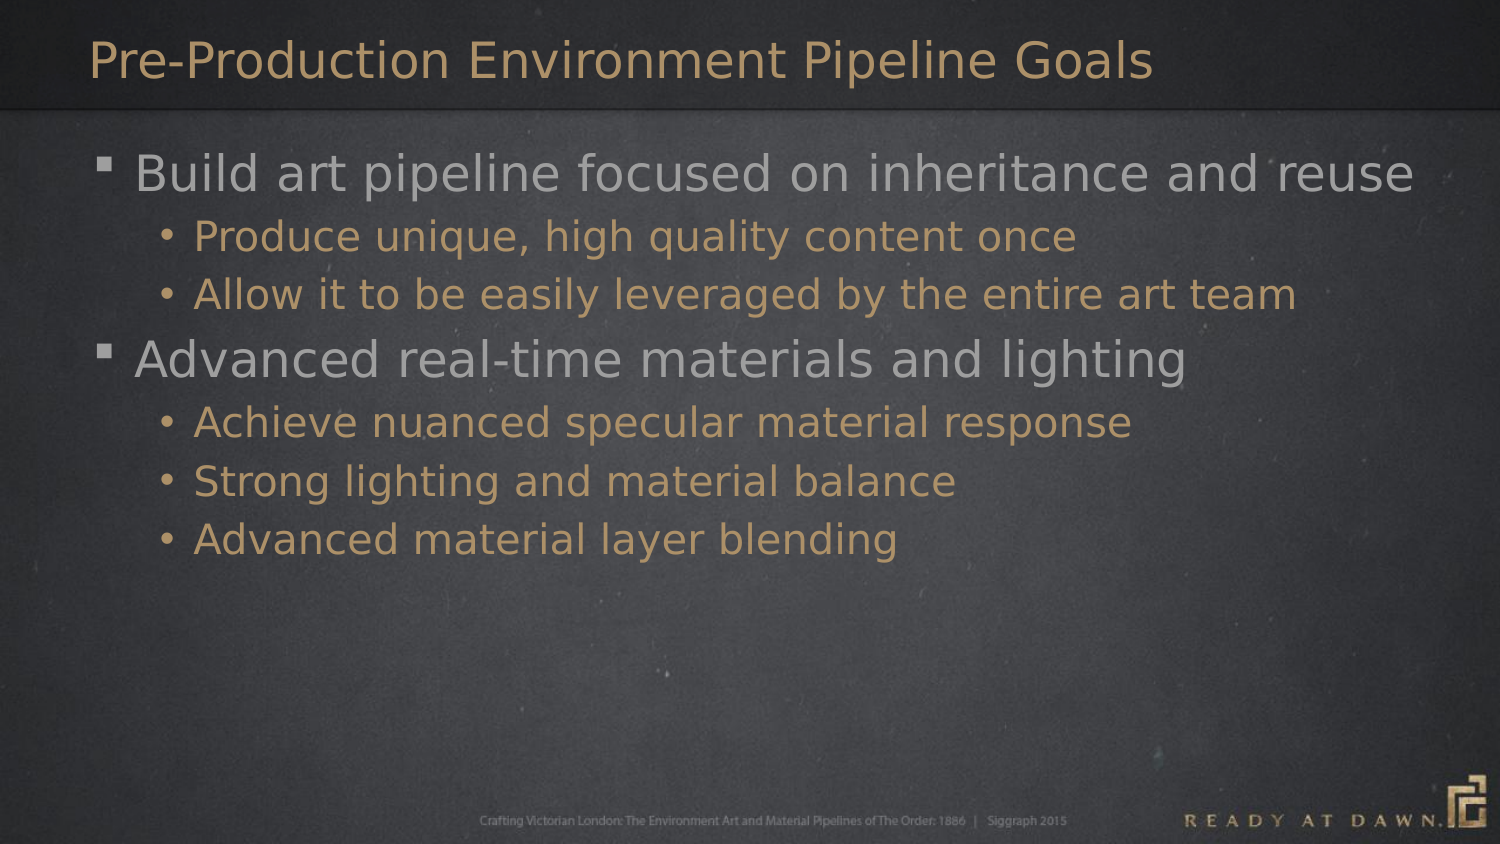

# Pre-Production Environment Pipeline Goals
Build art pipeline focused on inheritance and reuse
Produce unique, high quality content once
Allow it to be easily leveraged by the entire art team
Advanced real-time materials and lighting
Achieve nuanced specular material response
Strong lighting and material balance
Advanced material layer blending